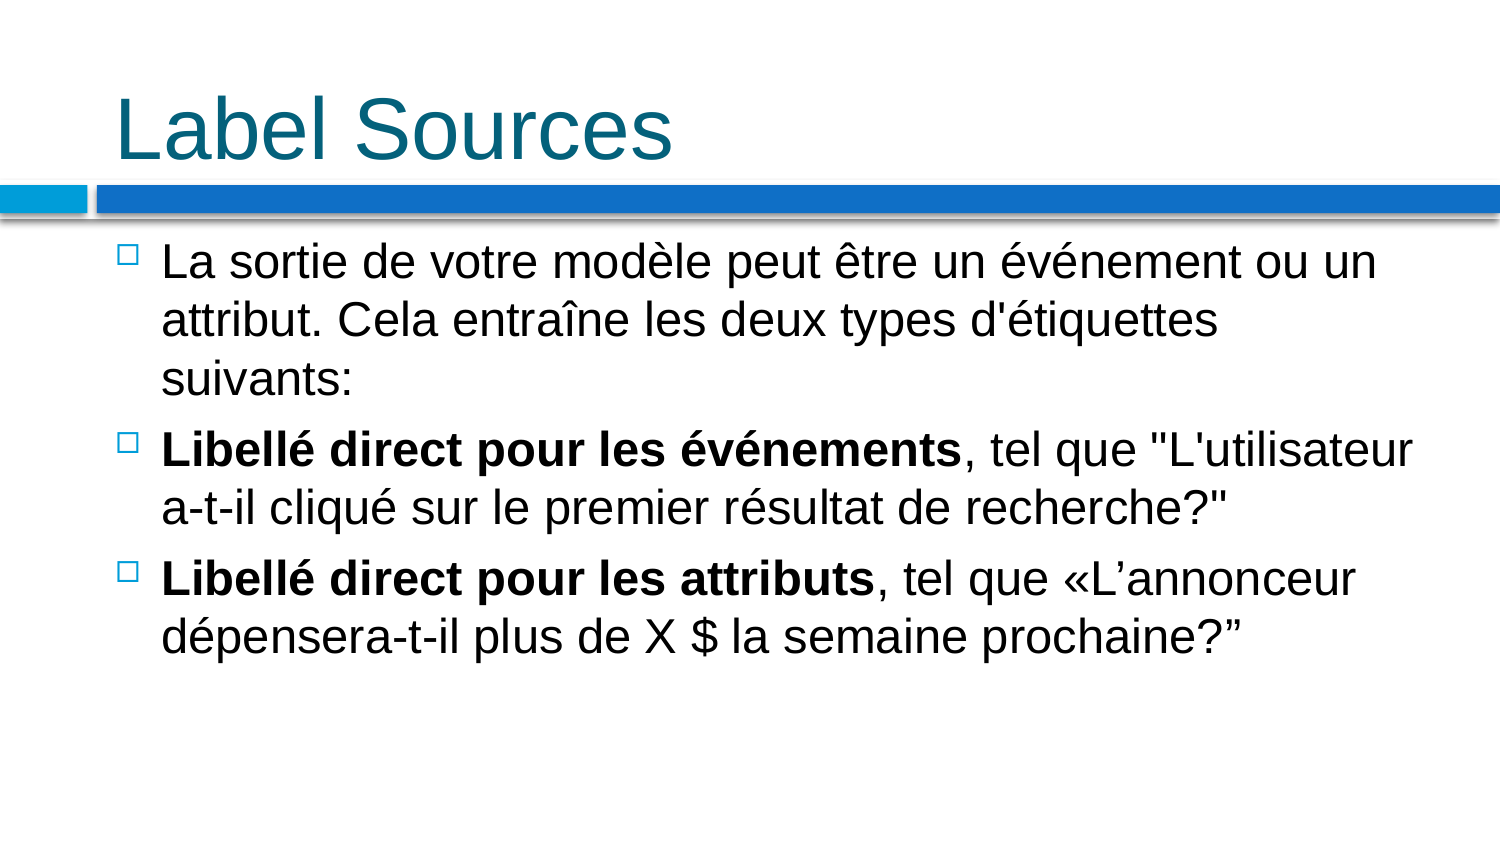

# Label Sources
La sortie de votre modèle peut être un événement ou un attribut. Cela entraîne les deux types d'étiquettes suivants:
Libellé direct pour les événements, tel que "L'utilisateur a-t-il cliqué sur le premier résultat de recherche?"
Libellé direct pour les attributs, tel que «L’annonceur dépensera-t-il plus de X $ la semaine prochaine?”